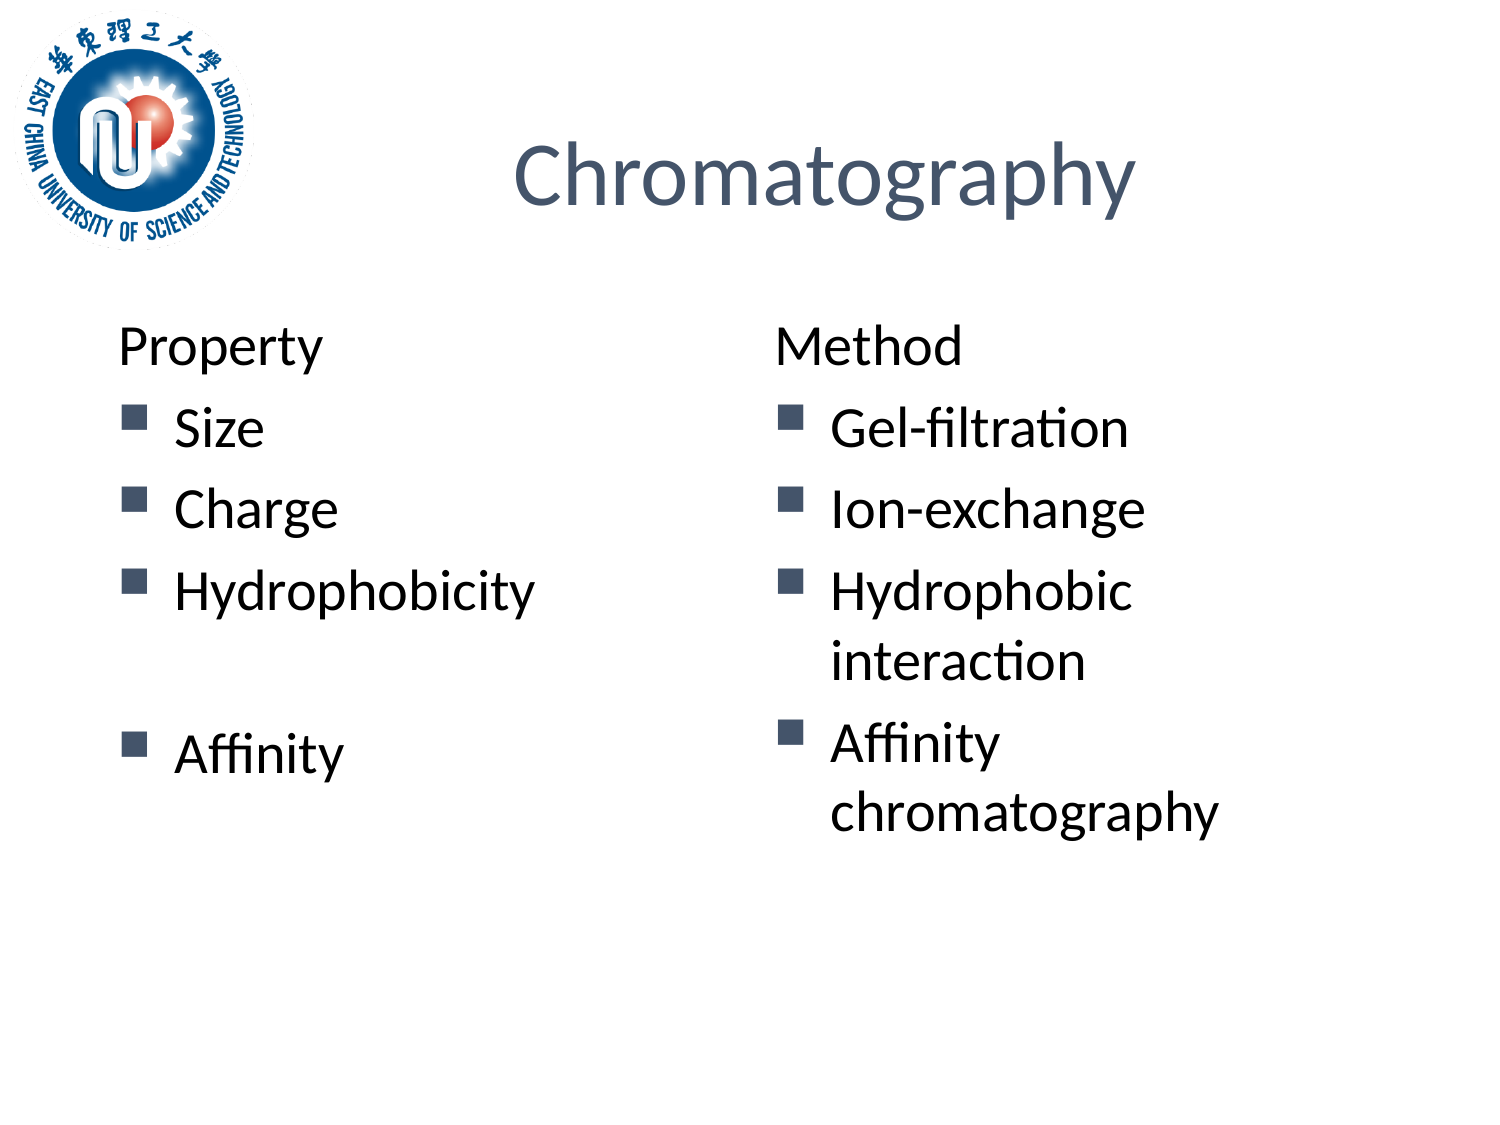

# Chromatography
Property
Size
Charge
Hydrophobicity

Affinity
Method
Gel-filtration
Ion-exchange
Hydrophobic interaction
Affinity chromatography